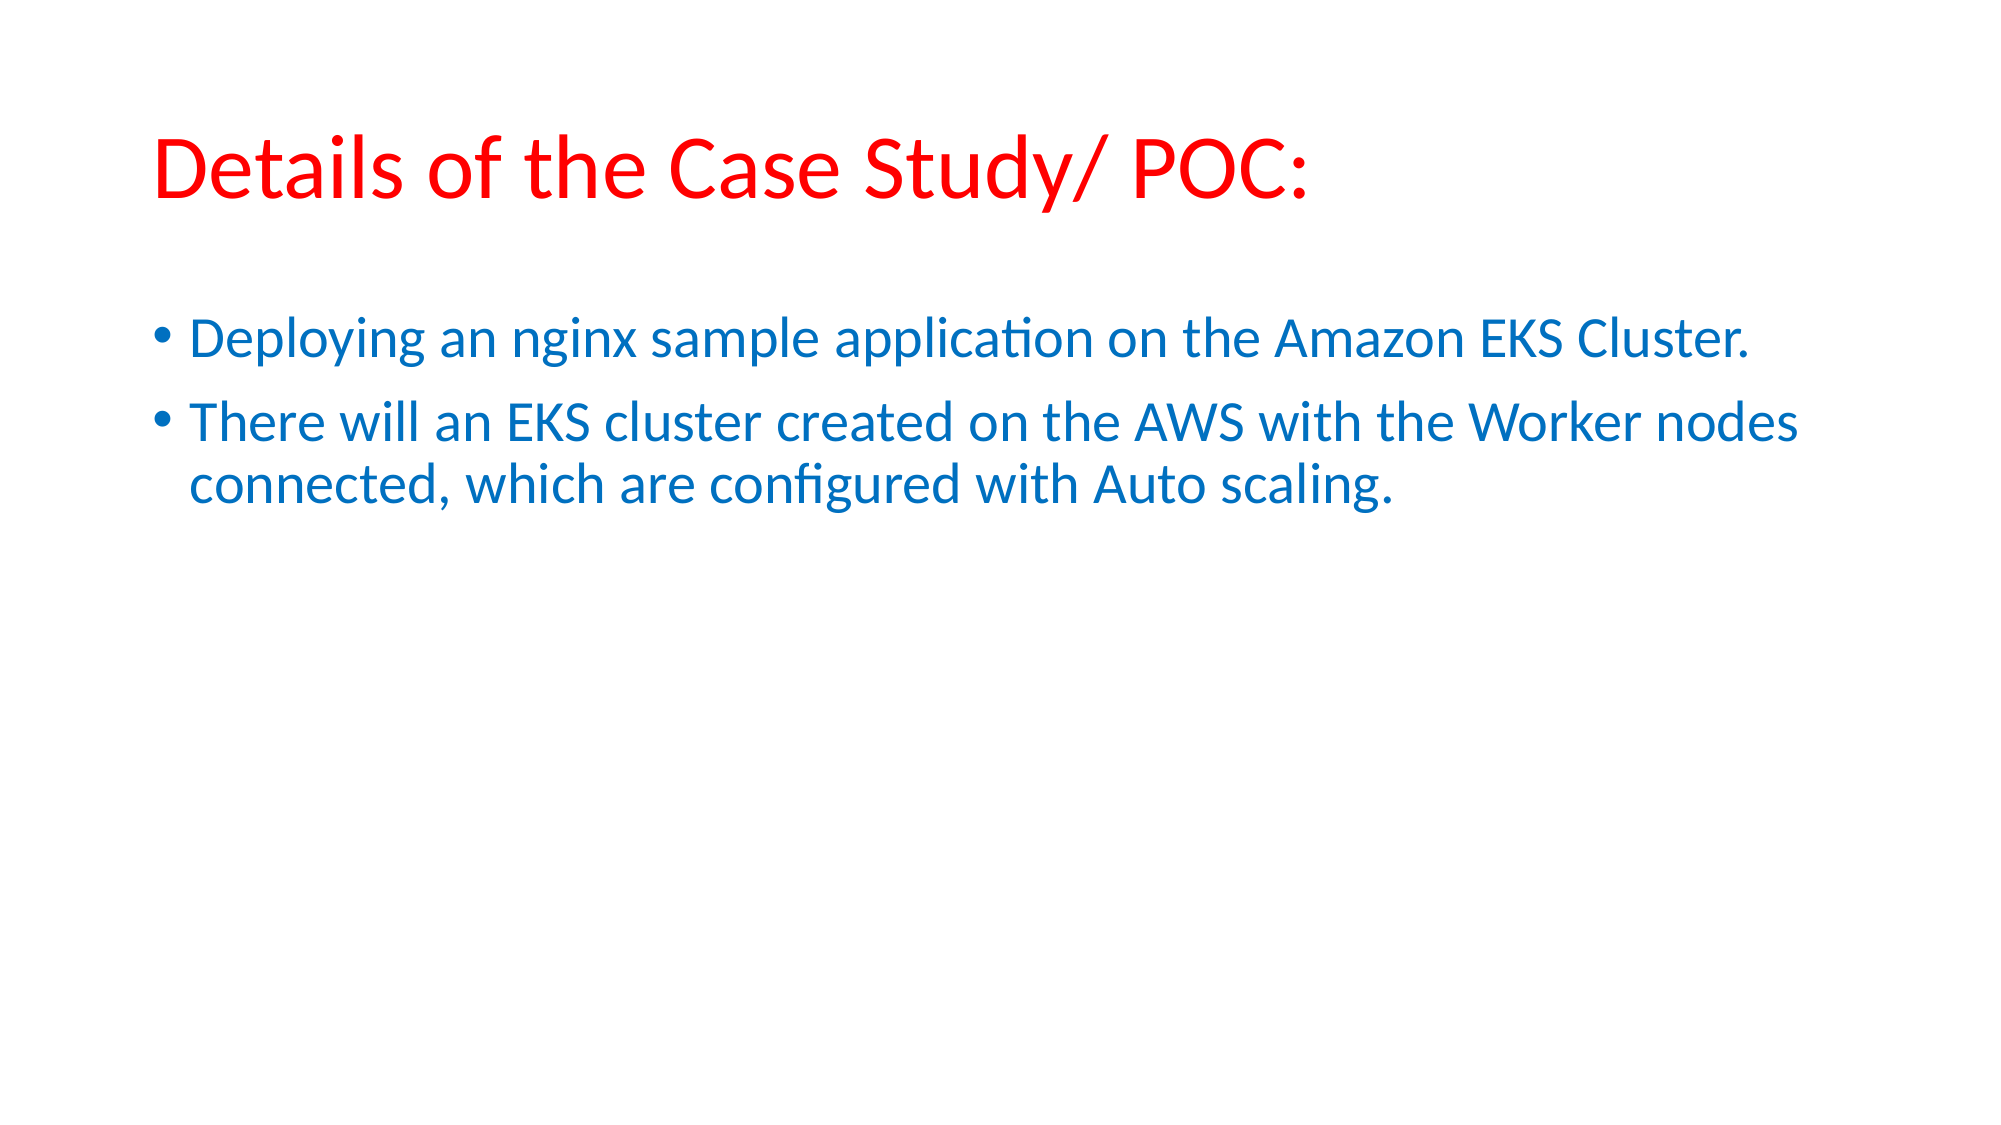

# Details of the Case Study/ POC:
Deploying an nginx sample application on the Amazon EKS Cluster.
There will an EKS cluster created on the AWS with the Worker nodes connected, which are configured with Auto scaling.